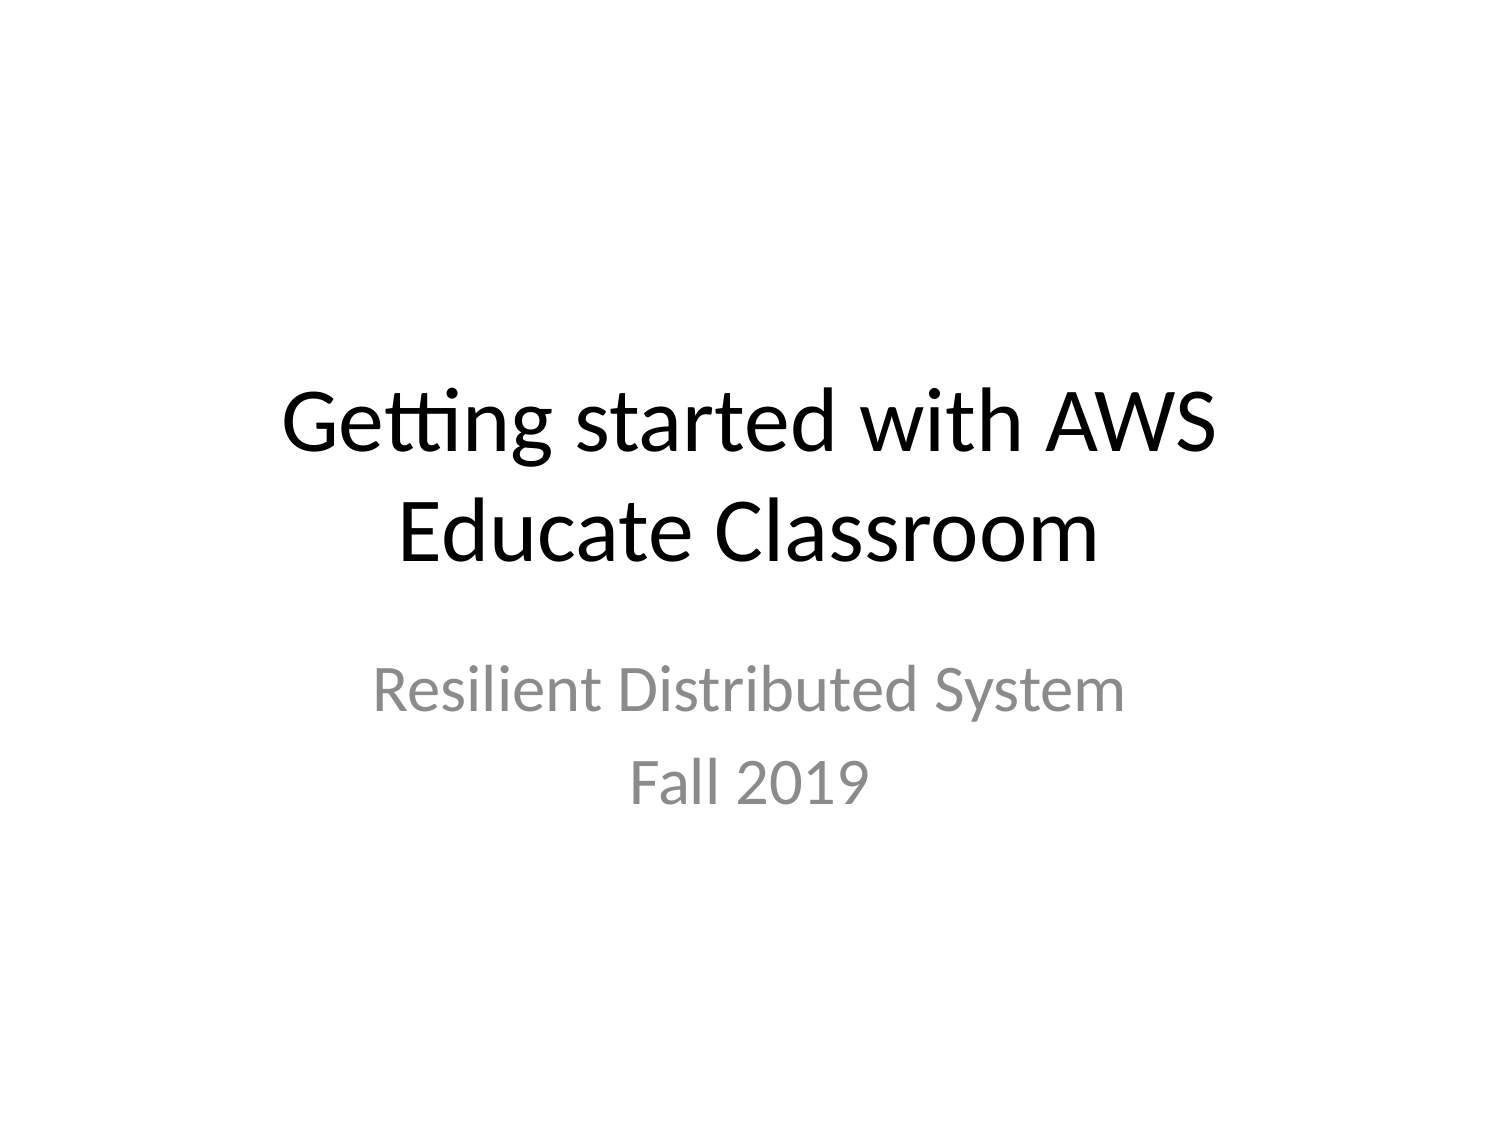

# Getting started with AWS Educate Classroom
Resilient Distributed System
Fall 2019